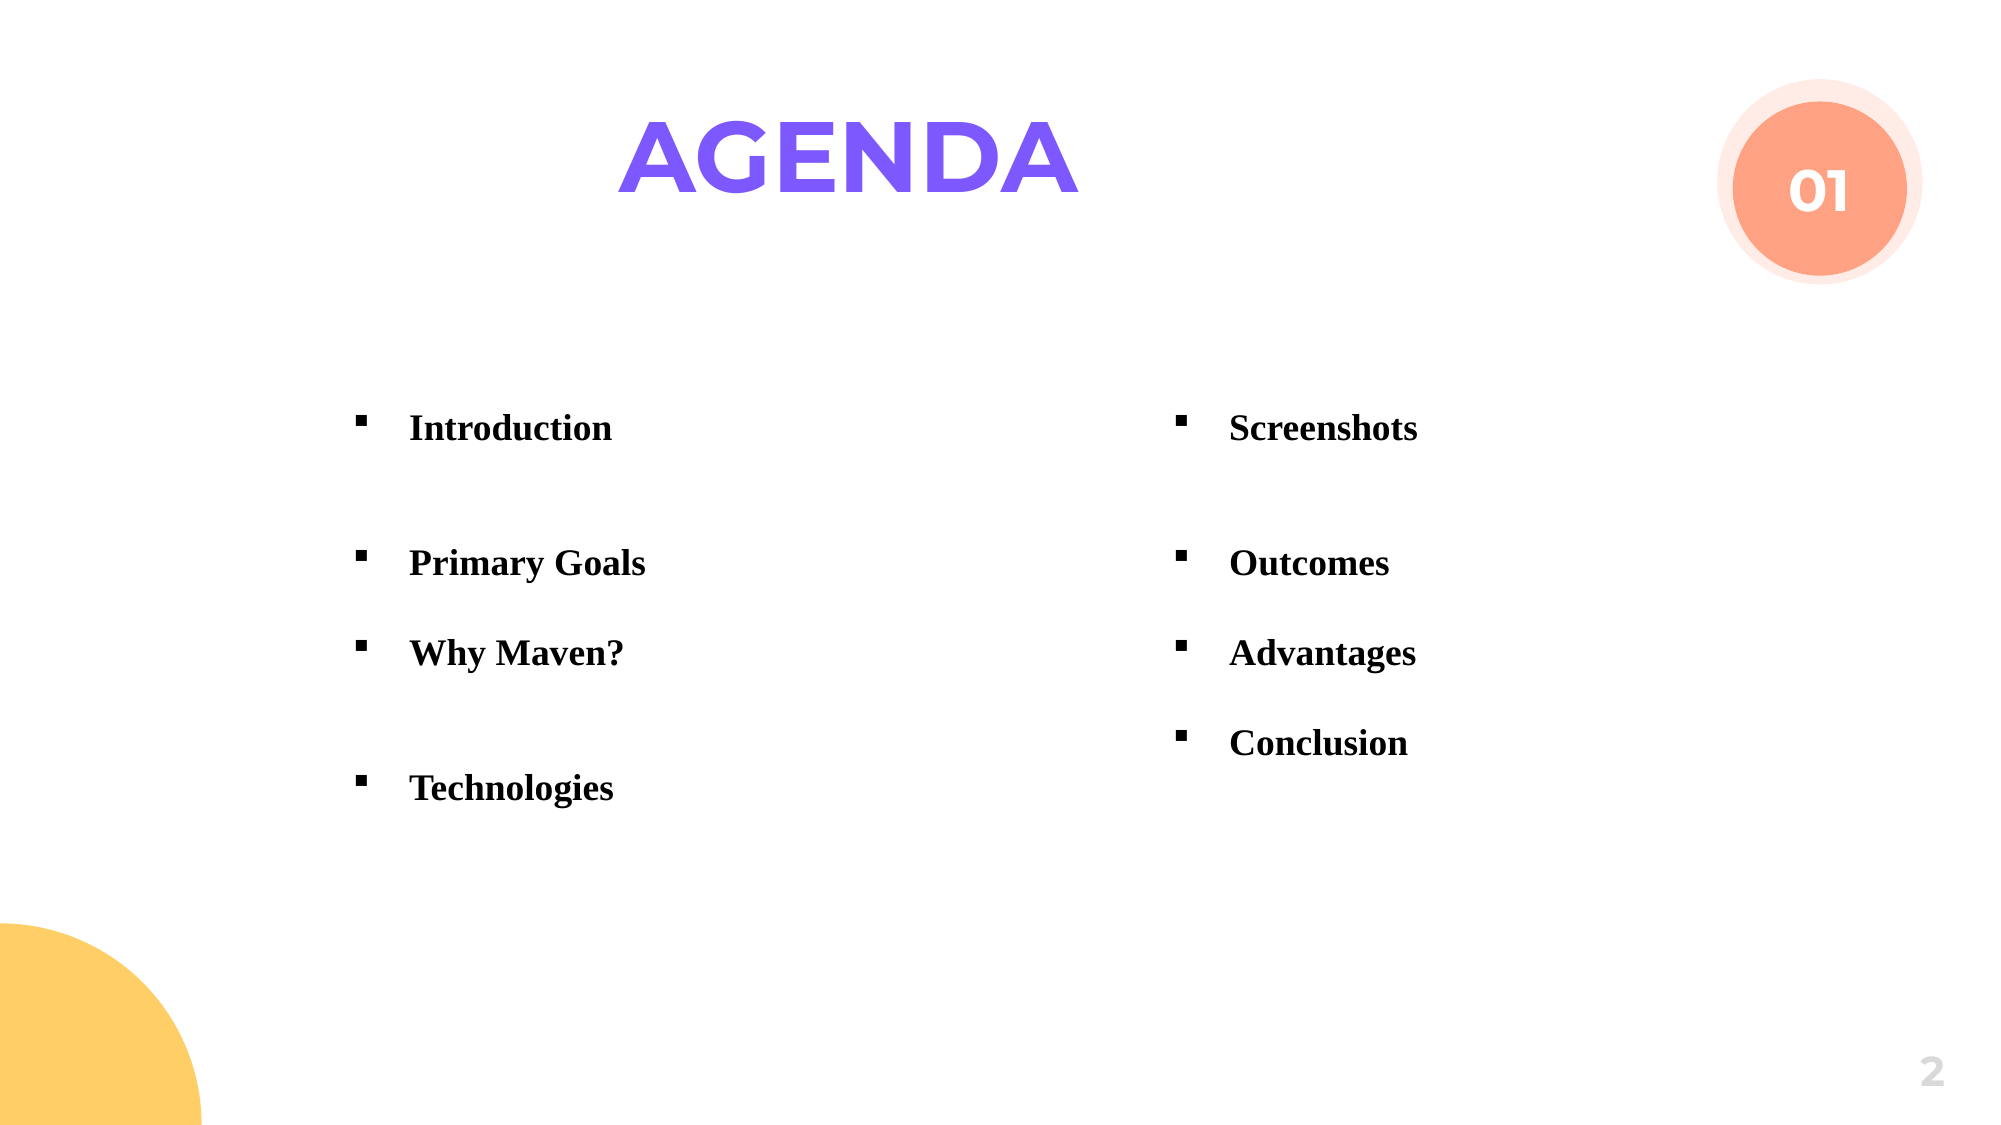

01
AGENDA

Introduction

Primary Goals

Why Maven?

Technologies

Screenshots

Outcomes

Advantages

Conclusion